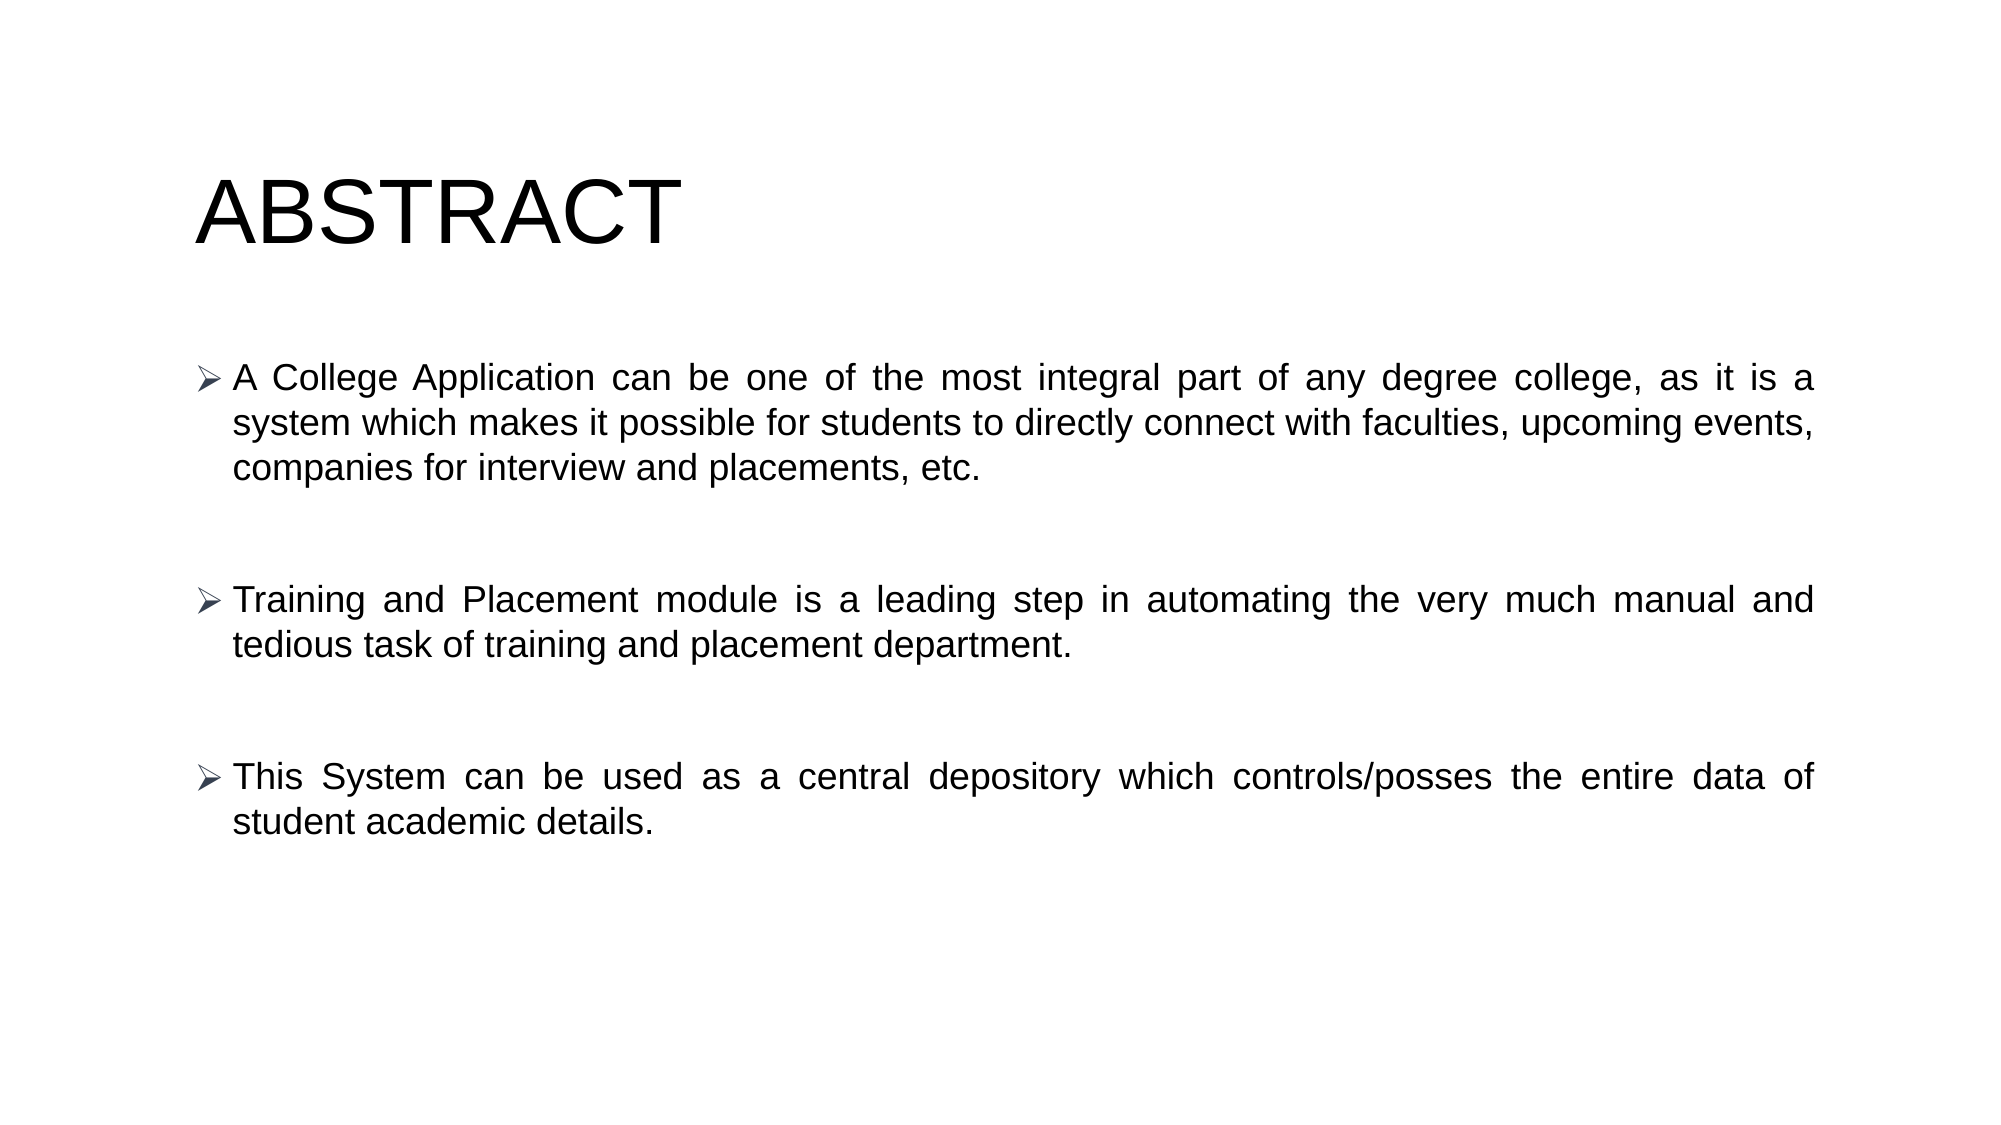

ABSTRACT
A College Application can be one of the most integral part of any degree college, as it is a system which makes it possible for students to directly connect with faculties, upcoming events, companies for interview and placements, etc.

Training and Placement module is a leading step in automating the very much manual and tedious task of training and placement department.

This System can be used as a central depository which controls/posses the entire data of student academic details.